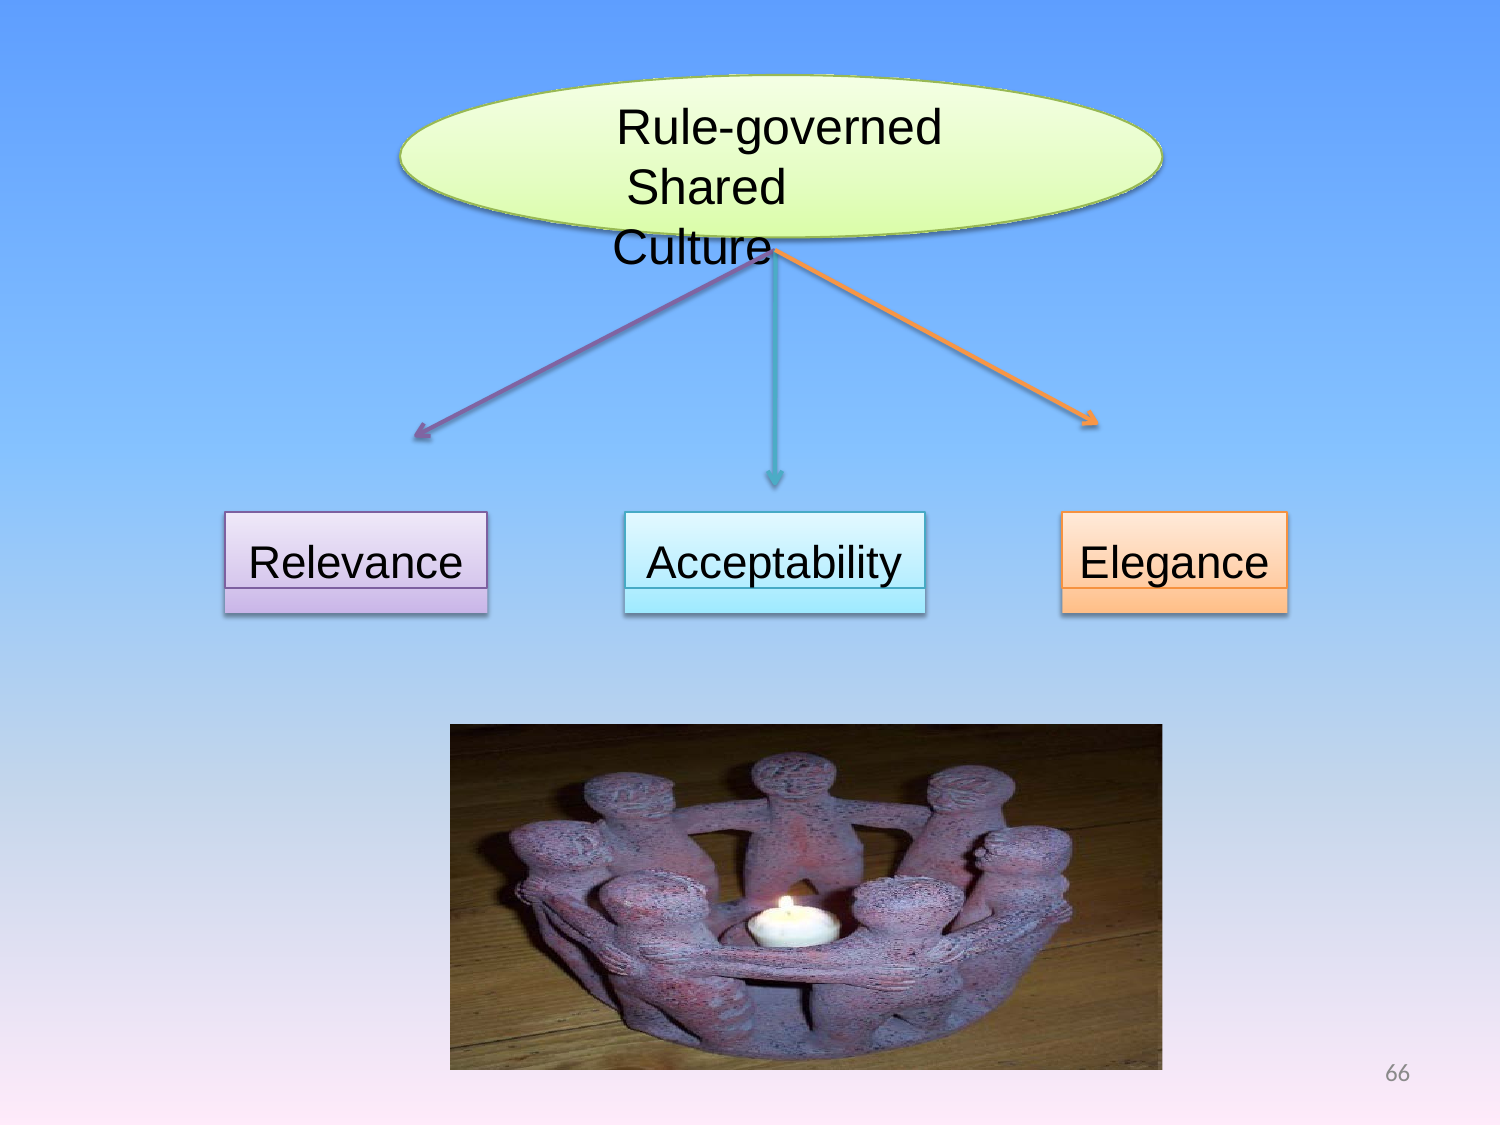

# Rule-governed  Shared Culture

Relevance

Acceptability

Elegance

66